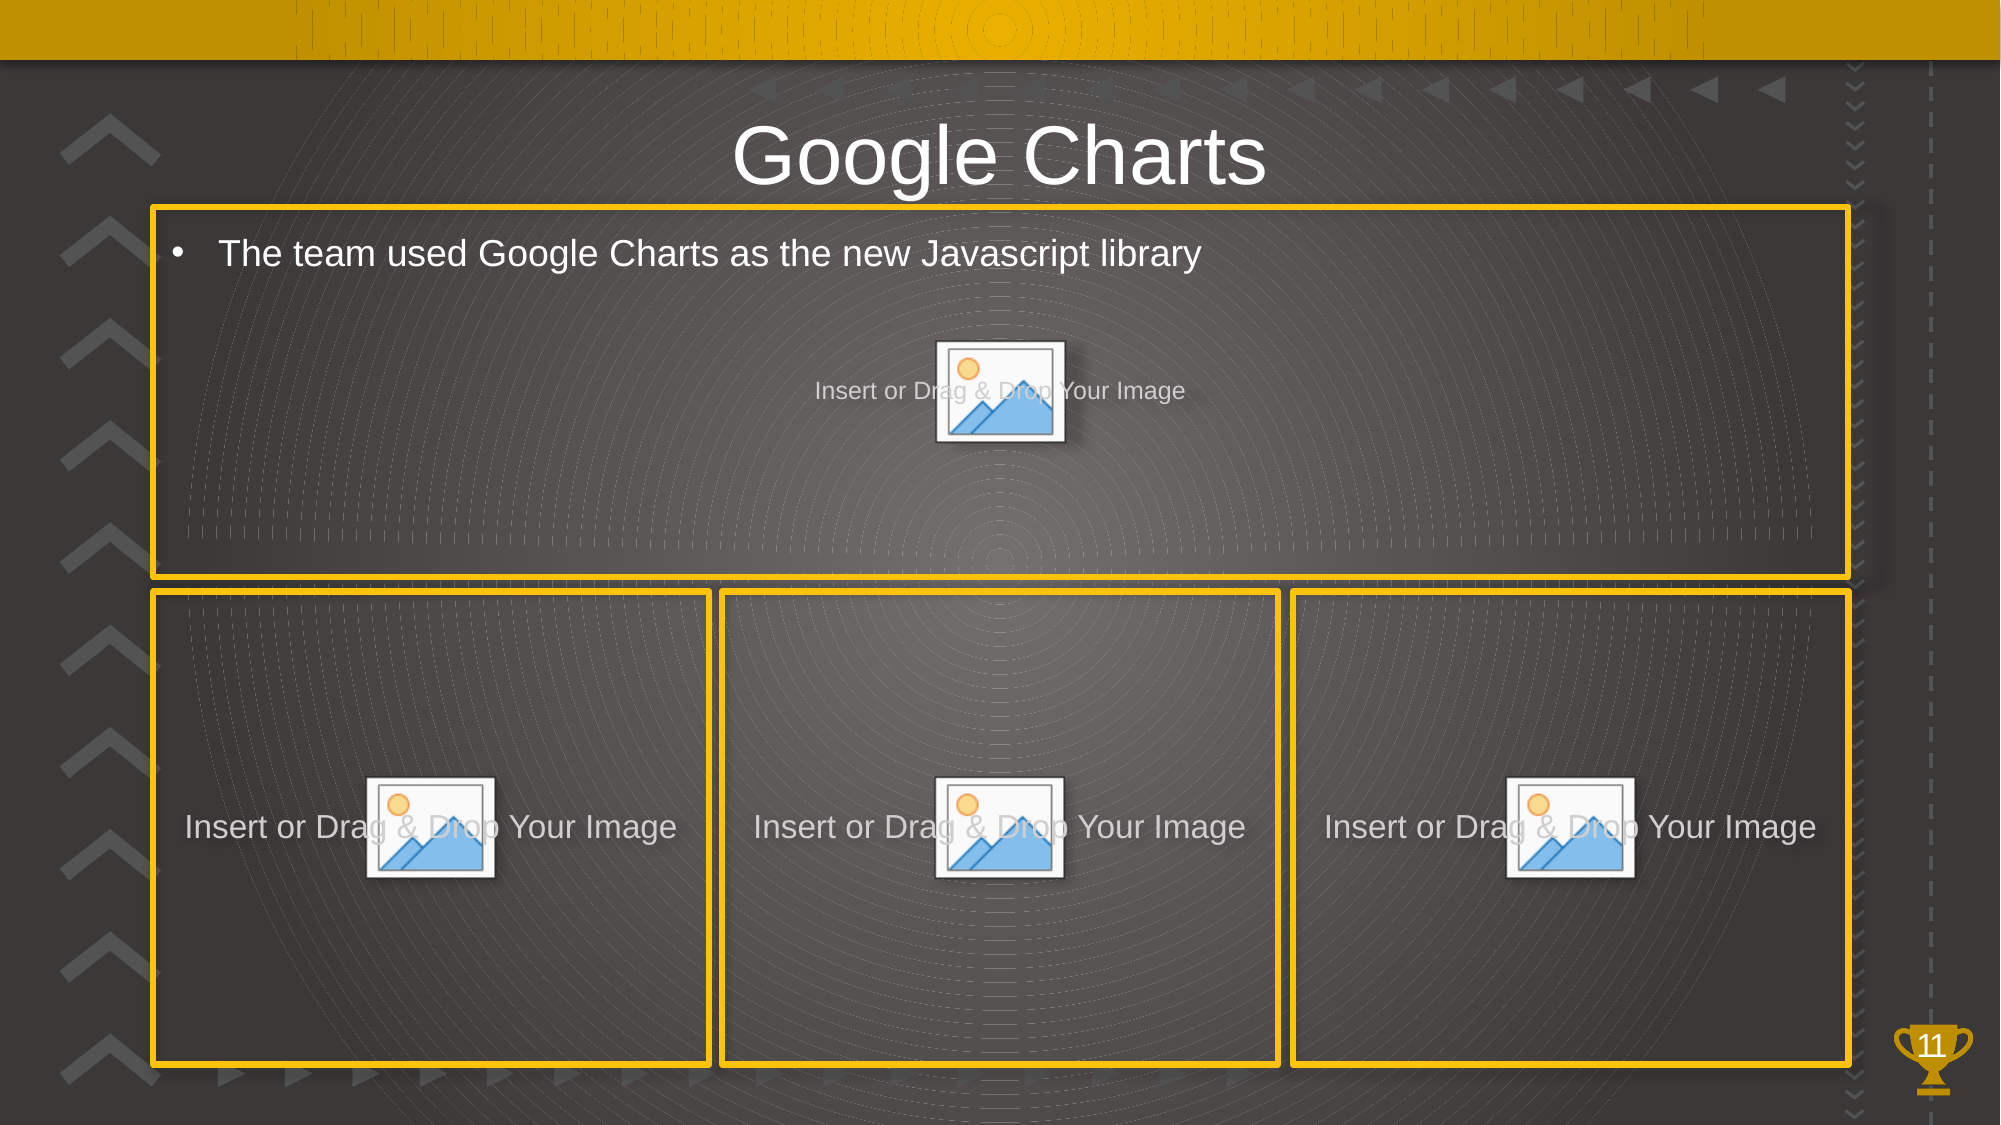

# Google Charts

The team used Google Charts as the new Javascript library

11